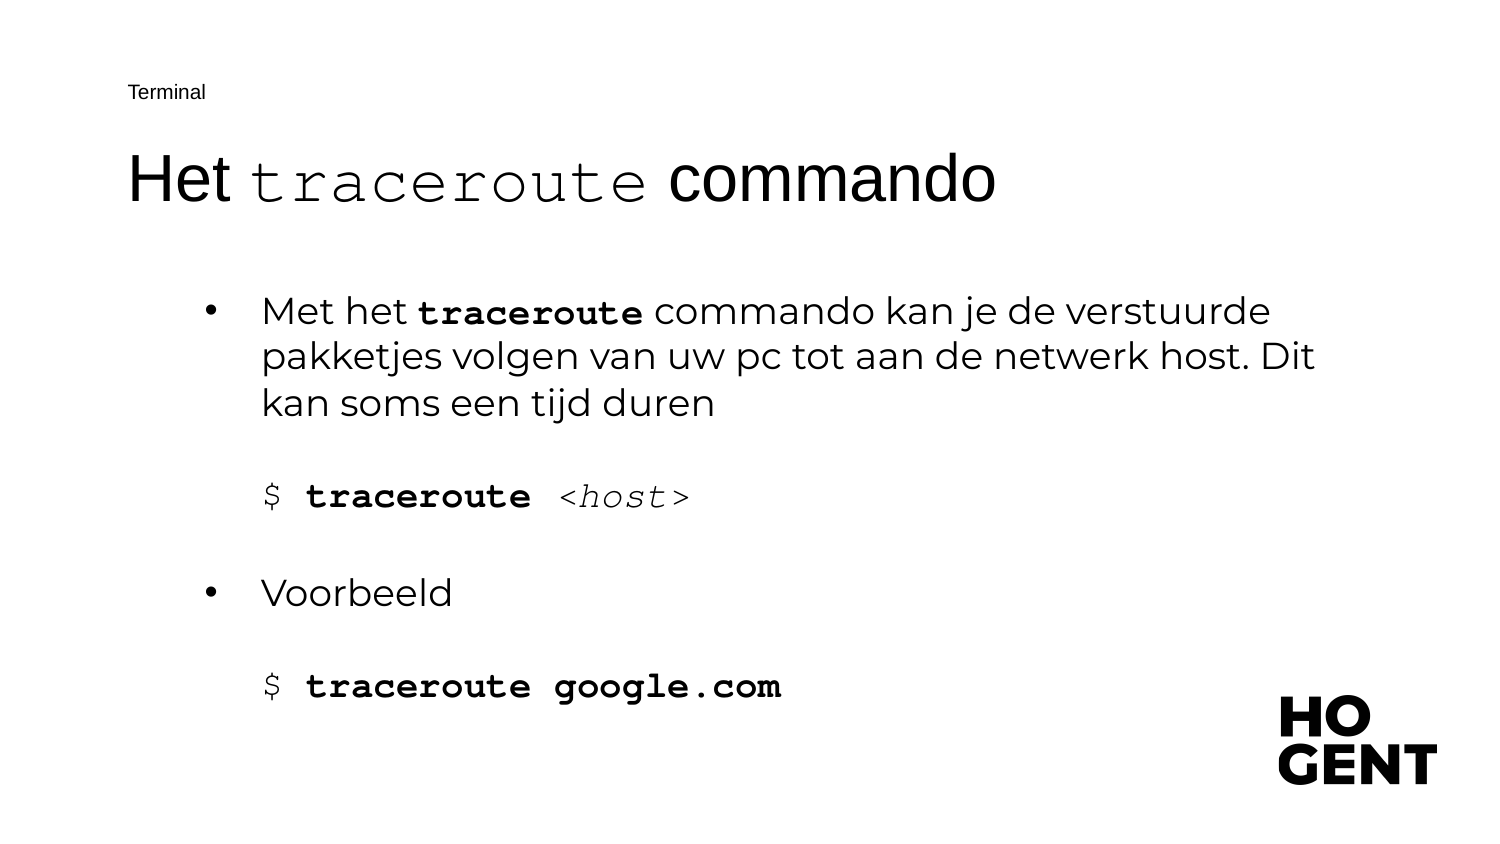

Terminal
# Het traceroute commando
Met het traceroute commando kan je de verstuurde pakketjes volgen van uw pc tot aan de netwerk host. Dit kan soms een tijd duren
$ traceroute <host>
Voorbeeld
$ traceroute google.com